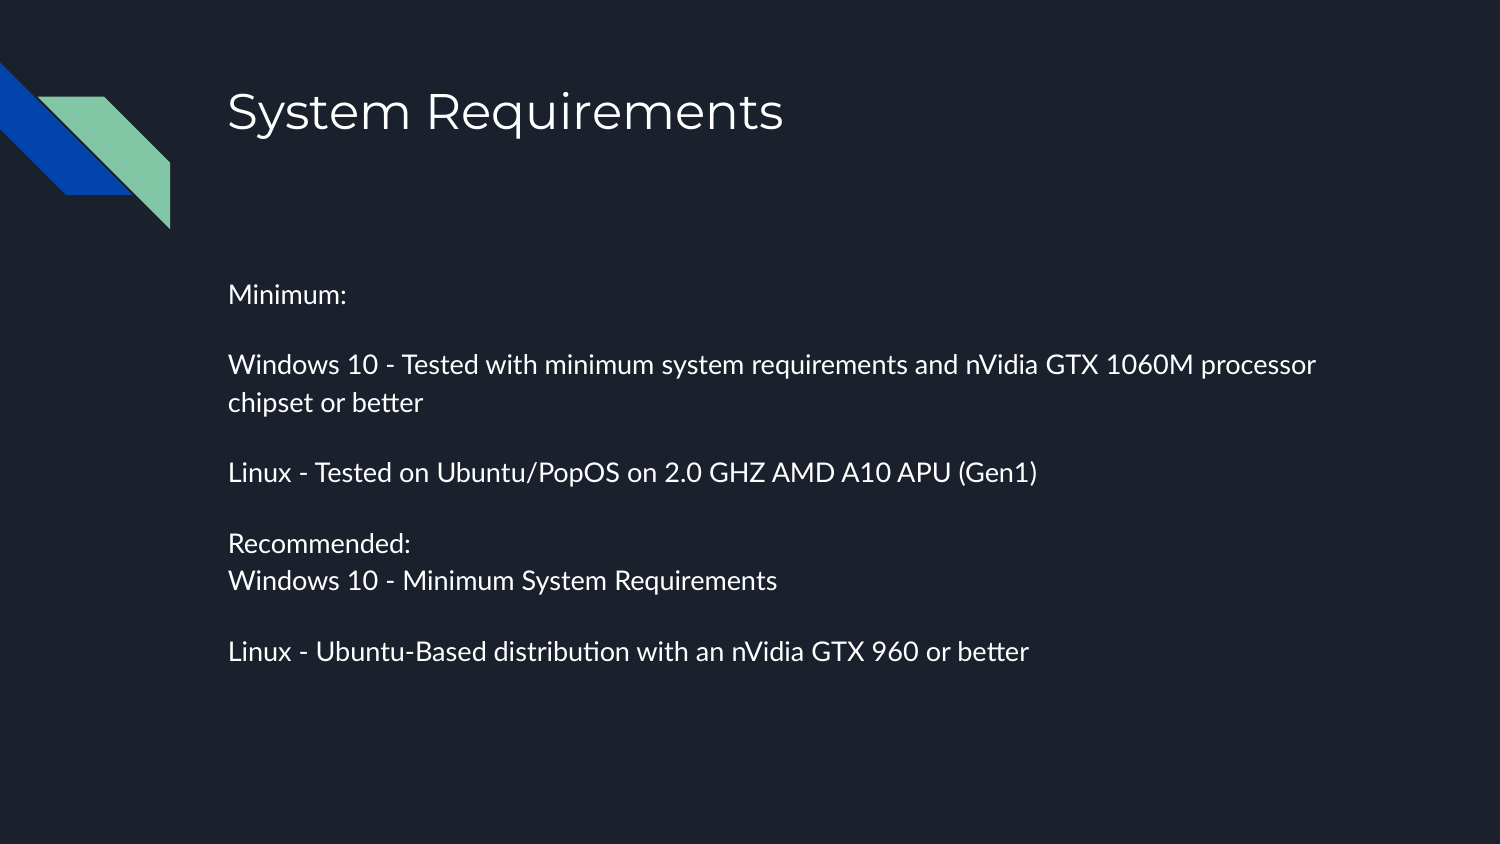

# System Requirements
Minimum:
Windows 10 - Tested with minimum system requirements and nVidia GTX 1060M processor chipset or better
Linux - Tested on Ubuntu/PopOS on 2.0 GHZ AMD A10 APU (Gen1)
Recommended:
Windows 10 - Minimum System Requirements
Linux - Ubuntu-Based distribution with an nVidia GTX 960 or better